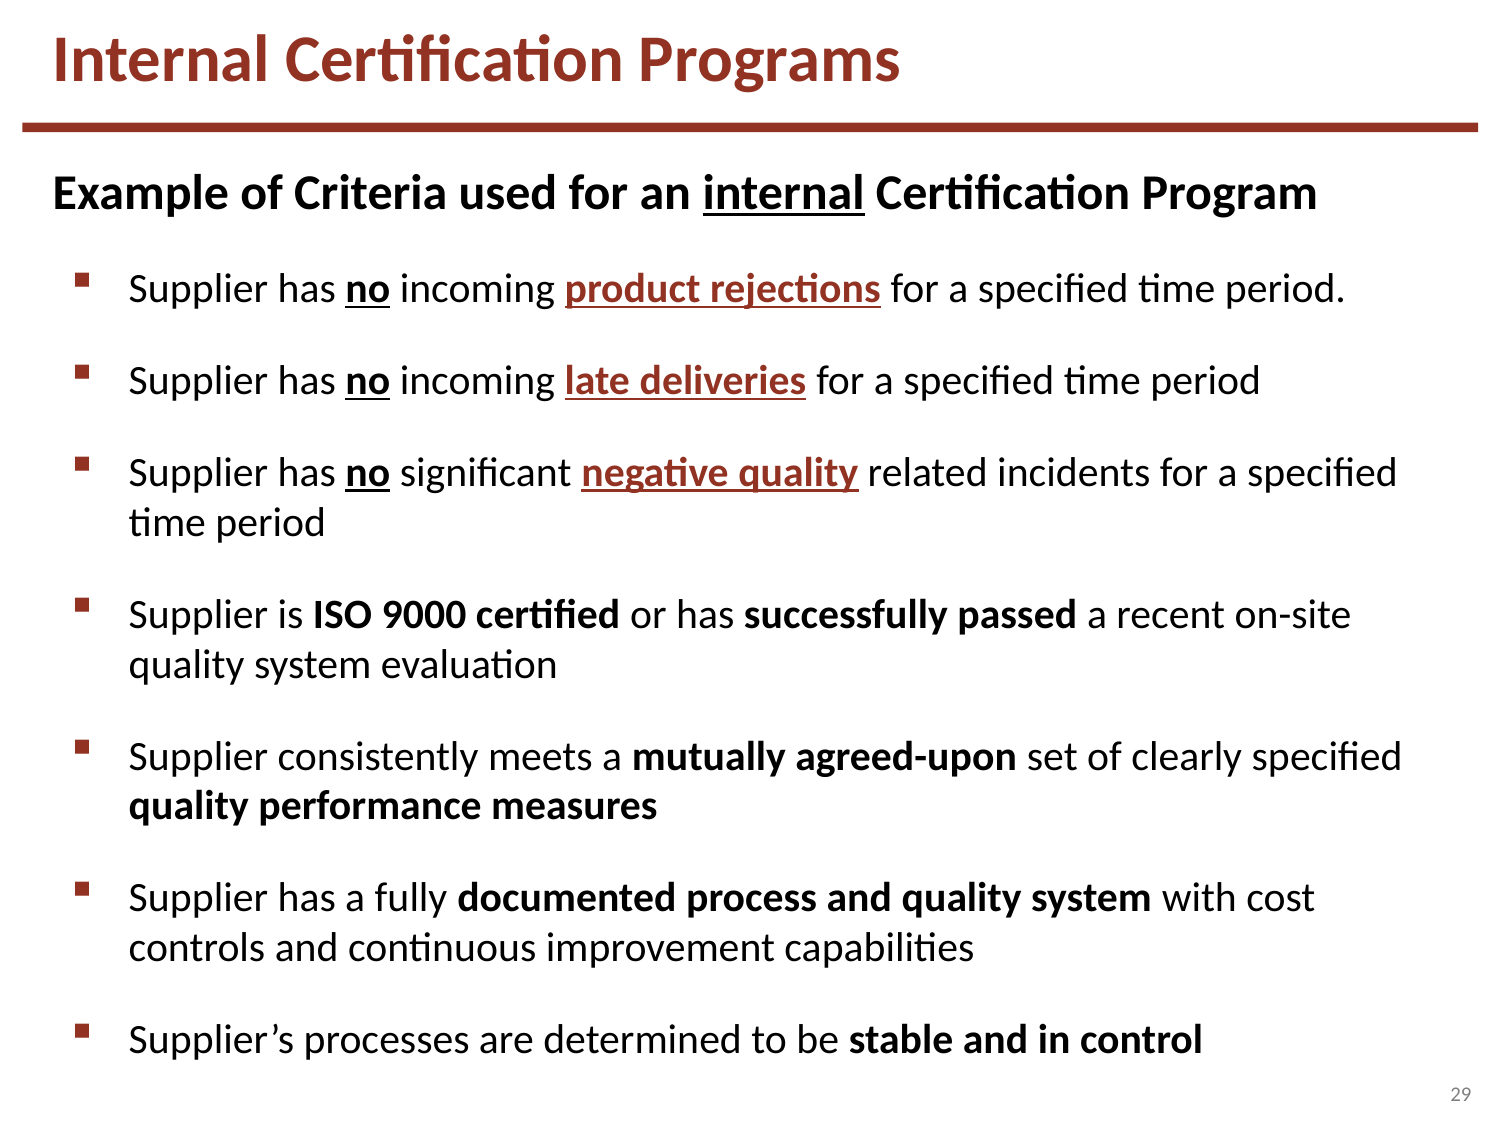

Internal Certification Programs
Example of Criteria used for an internal Certification Program
Supplier has no incoming product rejections for a specified time period.
Supplier has no incoming late deliveries for a specified time period
Supplier has no significant negative quality related incidents for a specified time period
Supplier is ISO 9000 certified or has successfully passed a recent on-site quality system evaluation
Supplier consistently meets a mutually agreed-upon set of clearly specified quality performance measures
Supplier has a fully documented process and quality system with cost controls and continuous improvement capabilities
Supplier’s processes are determined to be stable and in control
29